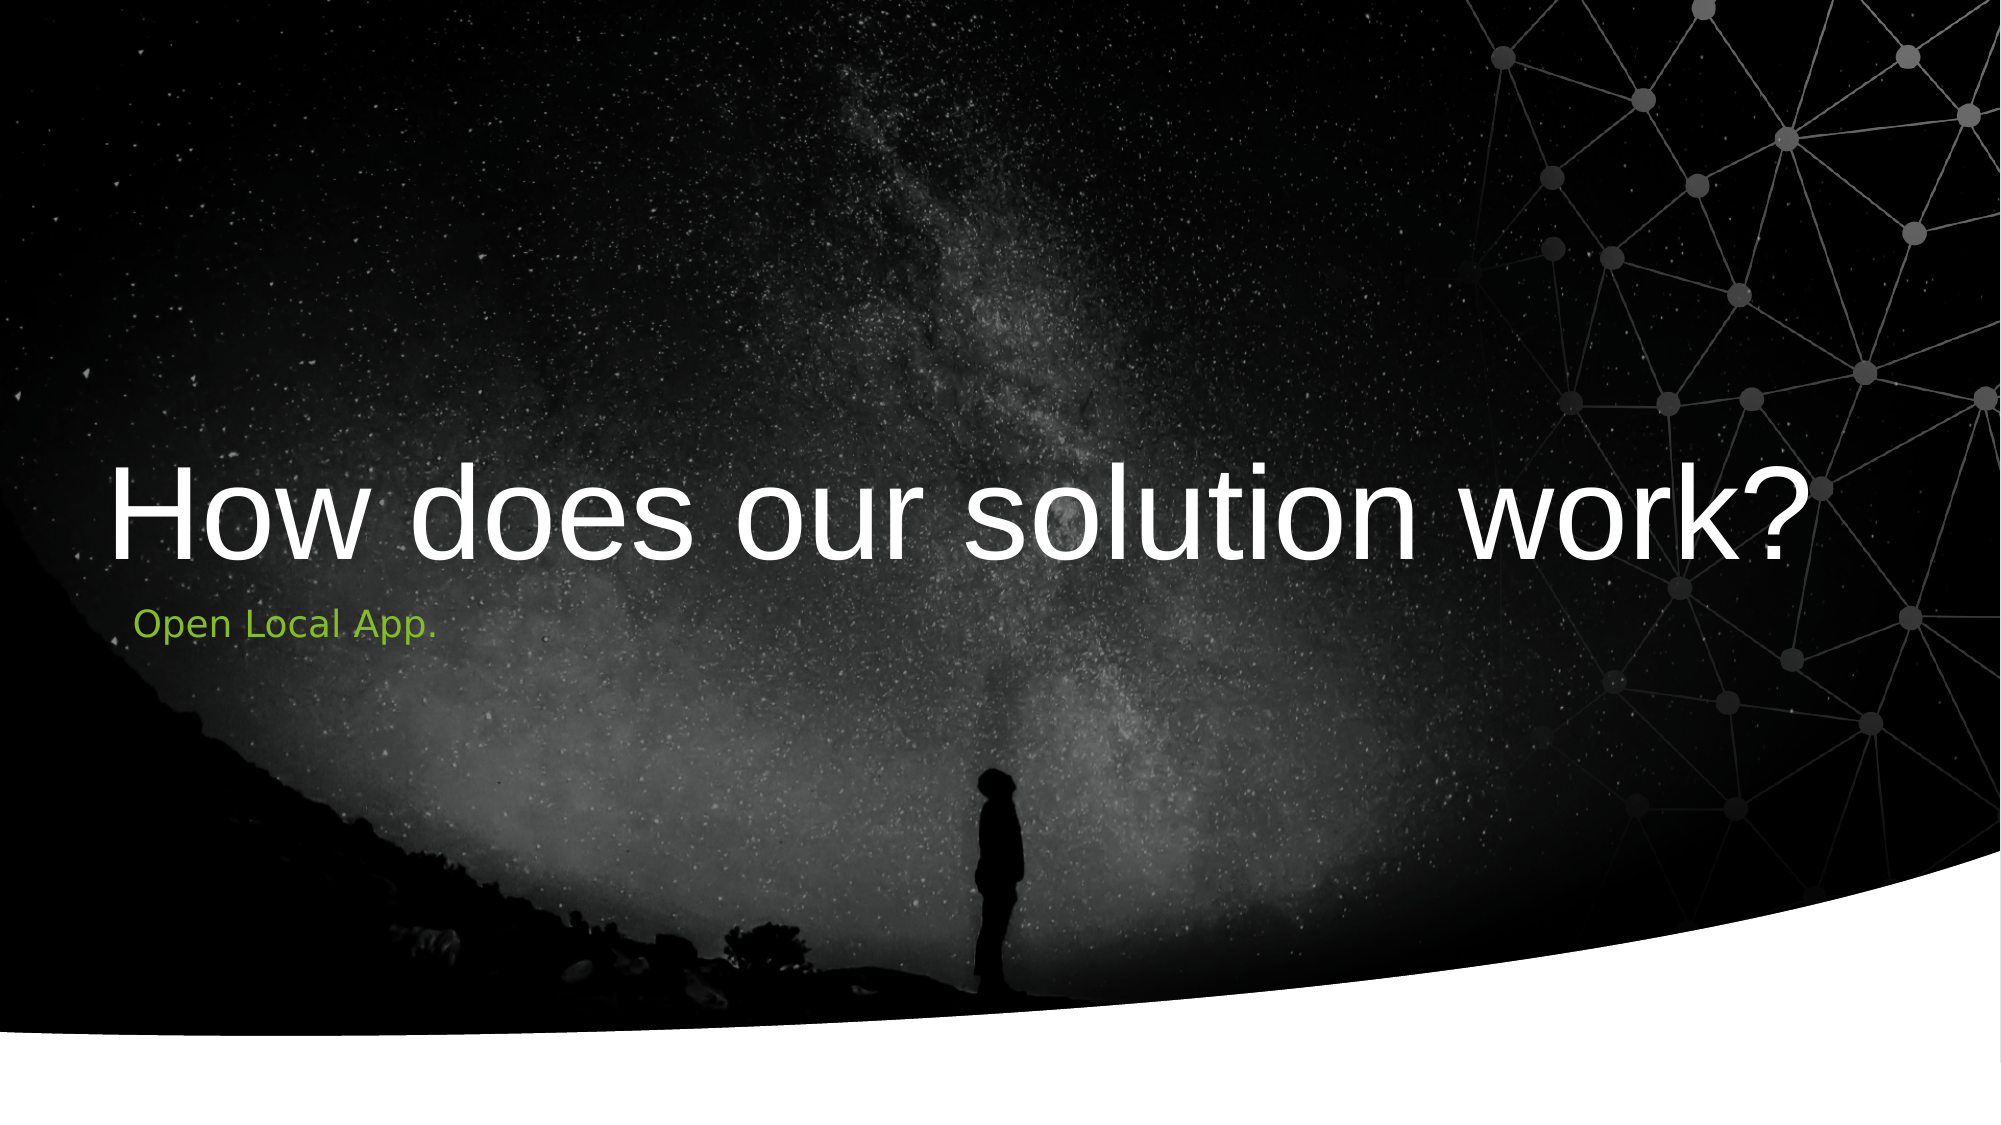

How does our solution work?
 Open Local App.